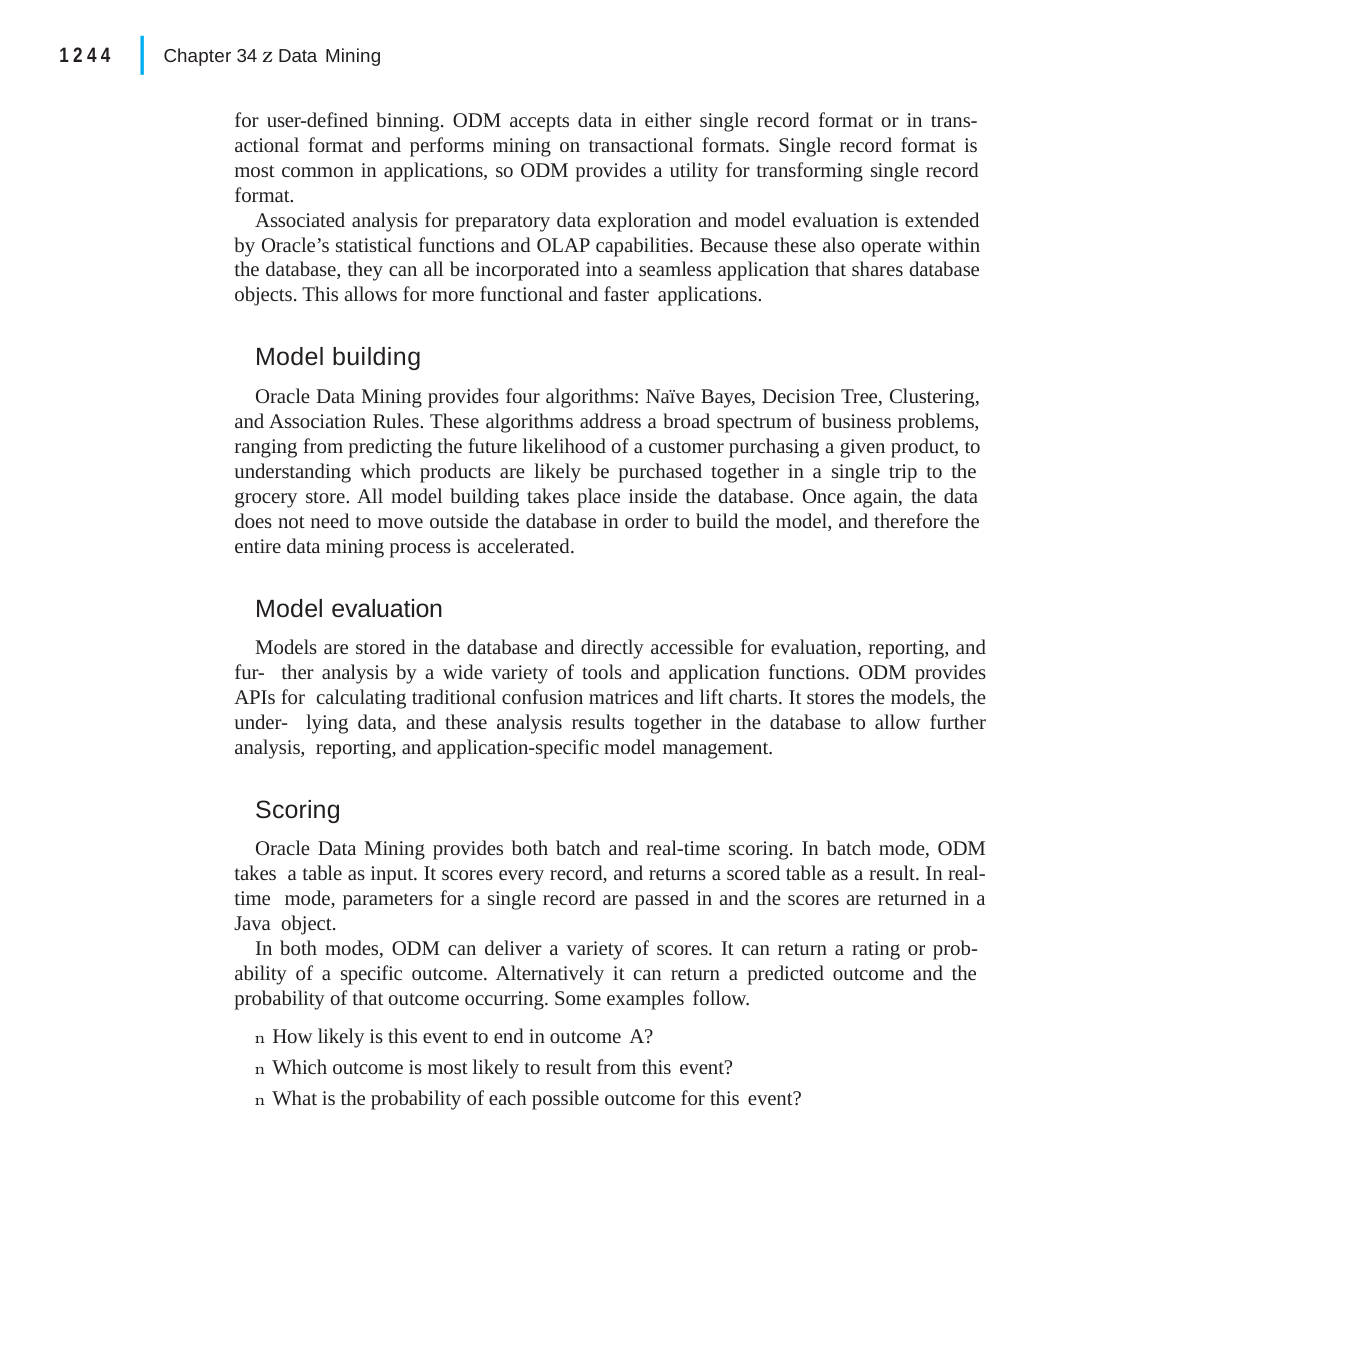

|
1244
Chapter 34 z Data Mining
for user-defined binning. ODM accepts data in either single record format or in trans-  actional format and performs mining on transactional formats. Single record format is  most common in applications, so ODM provides a utility for transforming single record  format.
Associated analysis for preparatory data exploration and model evaluation is extended  by Oracle’s statistical functions and OLAP capabilities. Because these also operate within  the database, they can all be incorporated into a seamless application that shares database  objects. This allows for more functional and faster applications.

Model building
Oracle Data Mining provides four algorithms: Naïve Bayes, Decision Tree, Clustering,  and Association Rules. These algorithms address a broad spectrum of business problems,  ranging from predicting the future likelihood of a customer purchasing a given product, to  understanding which products are likely be purchased together in a single trip to the  grocery store. All model building takes place inside the database. Once again, the data  does not need to move outside the database in order to build the model, and therefore the  entire data mining process is accelerated.

Model evaluation
Models are stored in the database and directly accessible for evaluation, reporting, and fur-  ther analysis by a wide variety of tools and application functions. ODM provides APIs for  calculating traditional confusion matrices and lift charts. It stores the models, the under-  lying data, and these analysis results together in the database to allow further analysis,  reporting, and application-specific model management.

Scoring
Oracle Data Mining provides both batch and real-time scoring. In batch mode, ODM takes  a table as input. It scores every record, and returns a scored table as a result. In real-time  mode, parameters for a single record are passed in and the scores are returned in a Java  object.
In both modes, ODM can deliver a variety of scores. It can return a rating or prob-  ability of a specific outcome. Alternatively it can return a predicted outcome and the  probability of that outcome occurring. Some examples follow.
n How likely is this event to end in outcome A?
n Which outcome is most likely to result from this event?
n What is the probability of each possible outcome for this event?